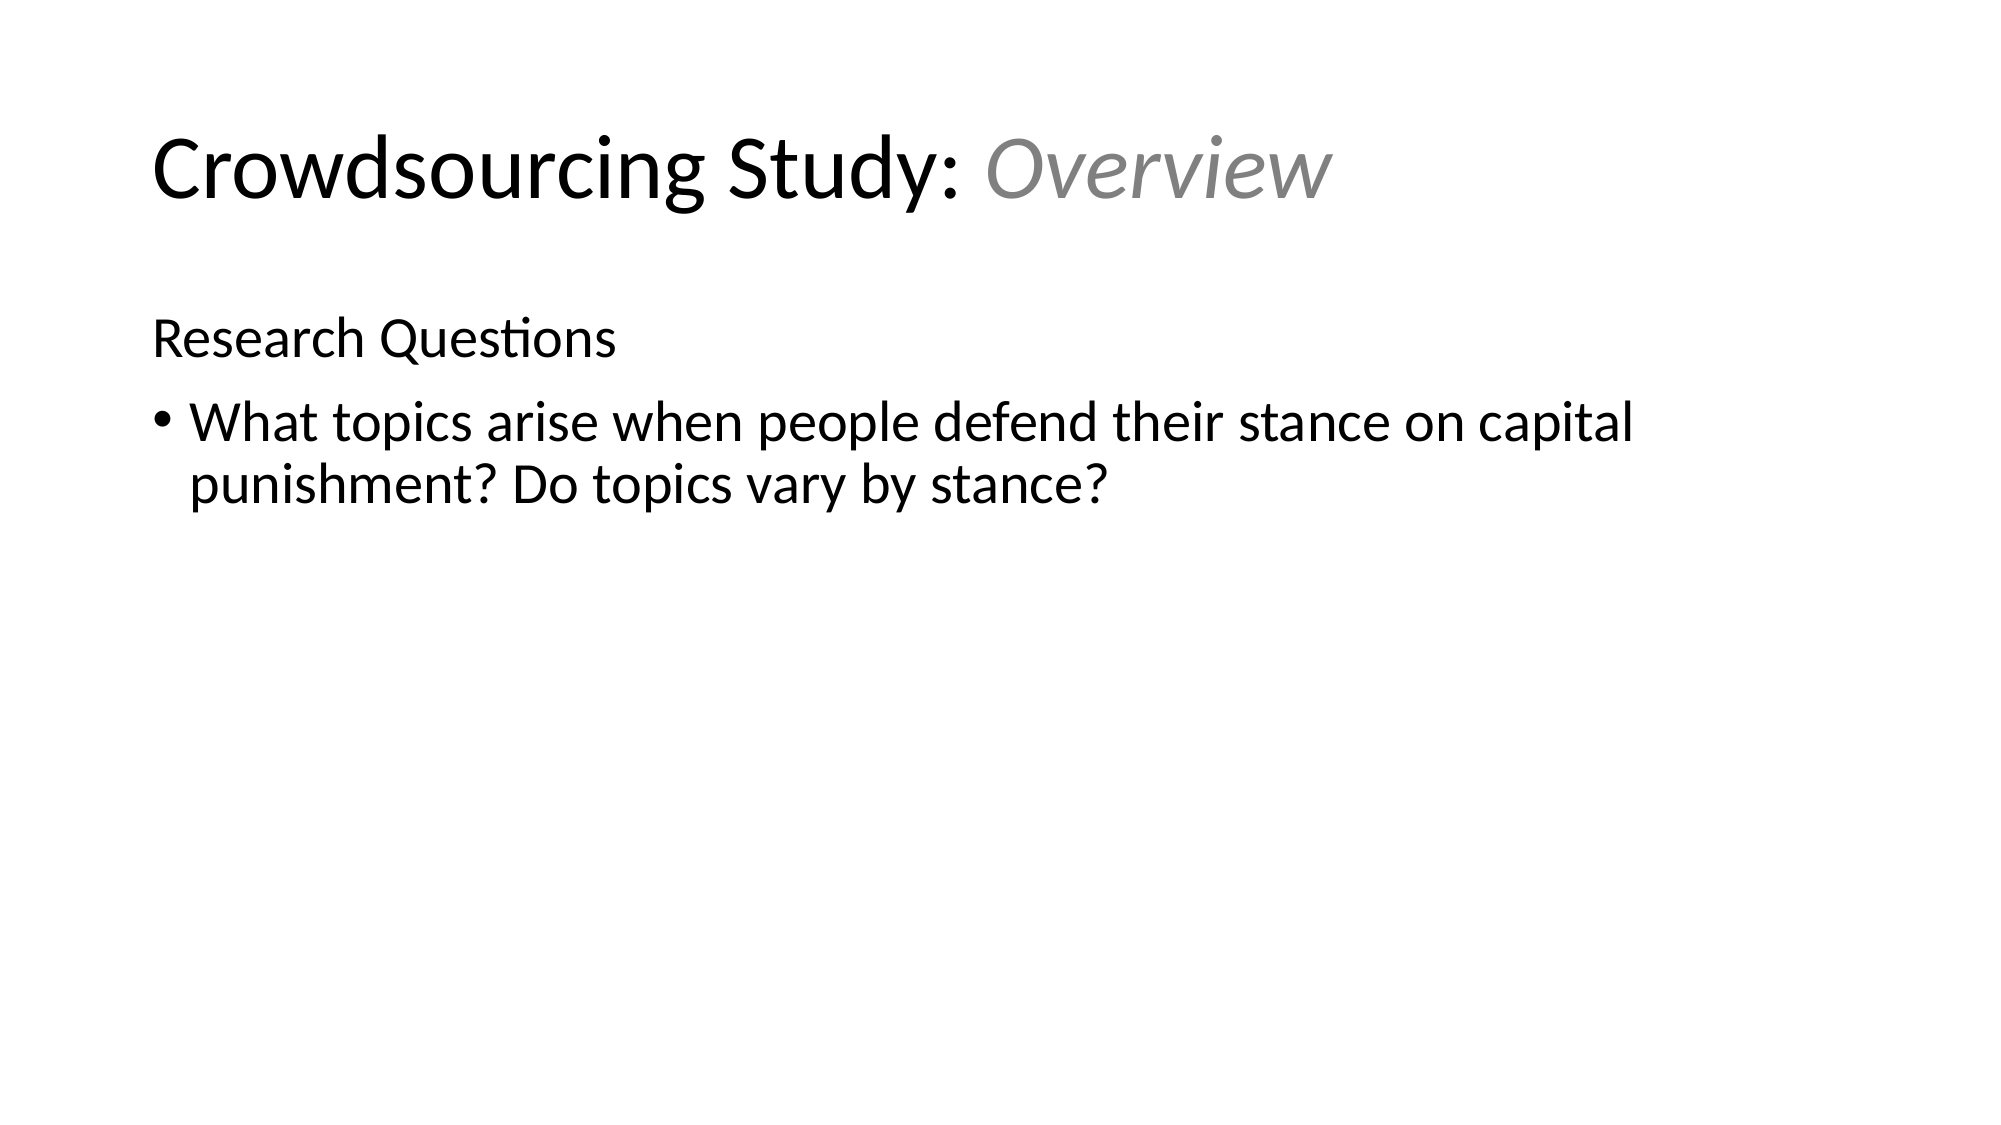

# Crowdsourcing Study: Overview
Research Questions
What topics arise when people defend their stance on capital punishment? Do topics vary by stance?